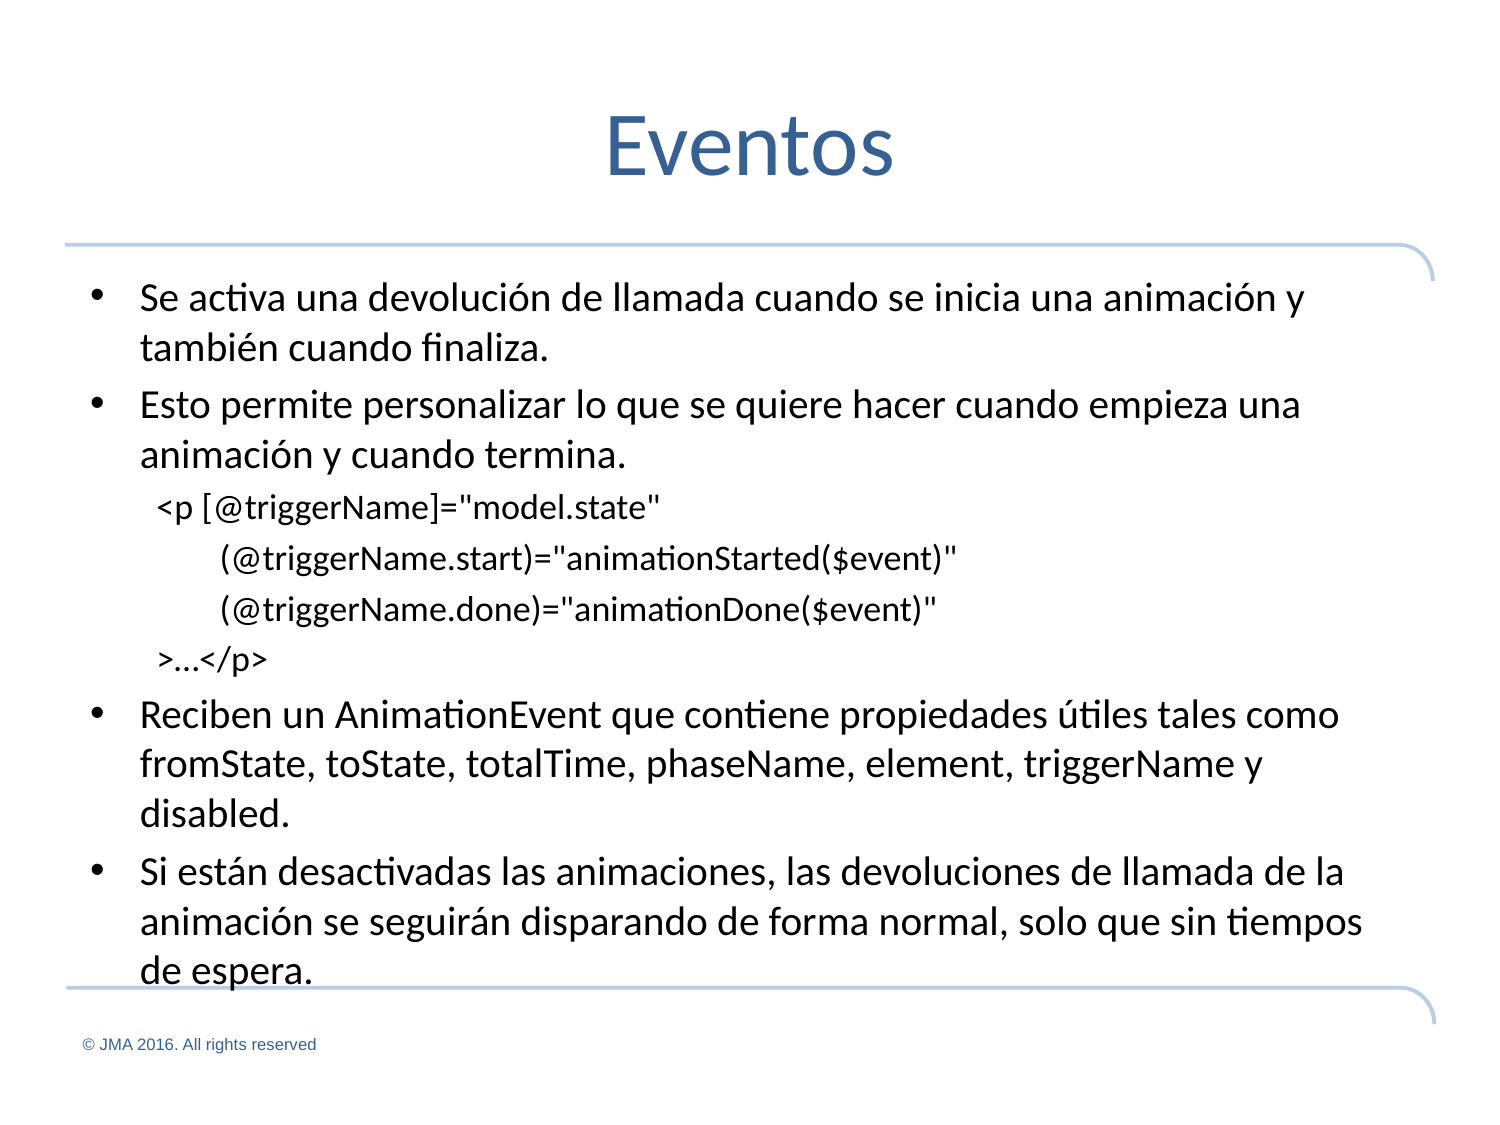

# Eventos
Se activa una devolución de llamada cuando se inicia una animación y también cuando finaliza.
Esto permite personalizar lo que se quiere hacer cuando empieza una animación y cuando termina.
<p [@triggerName]="model.state"
(@triggerName.start)="animationStarted($event)"
(@triggerName.done)="animationDone($event)"
>…</p>
Reciben un AnimationEvent que contiene propiedades útiles tales como fromState, toState, totalTime, phaseName, element, triggerName y disabled.
Si están desactivadas las animaciones, las devoluciones de llamada de la animación se seguirán disparando de forma normal, solo que sin tiempos de espera.